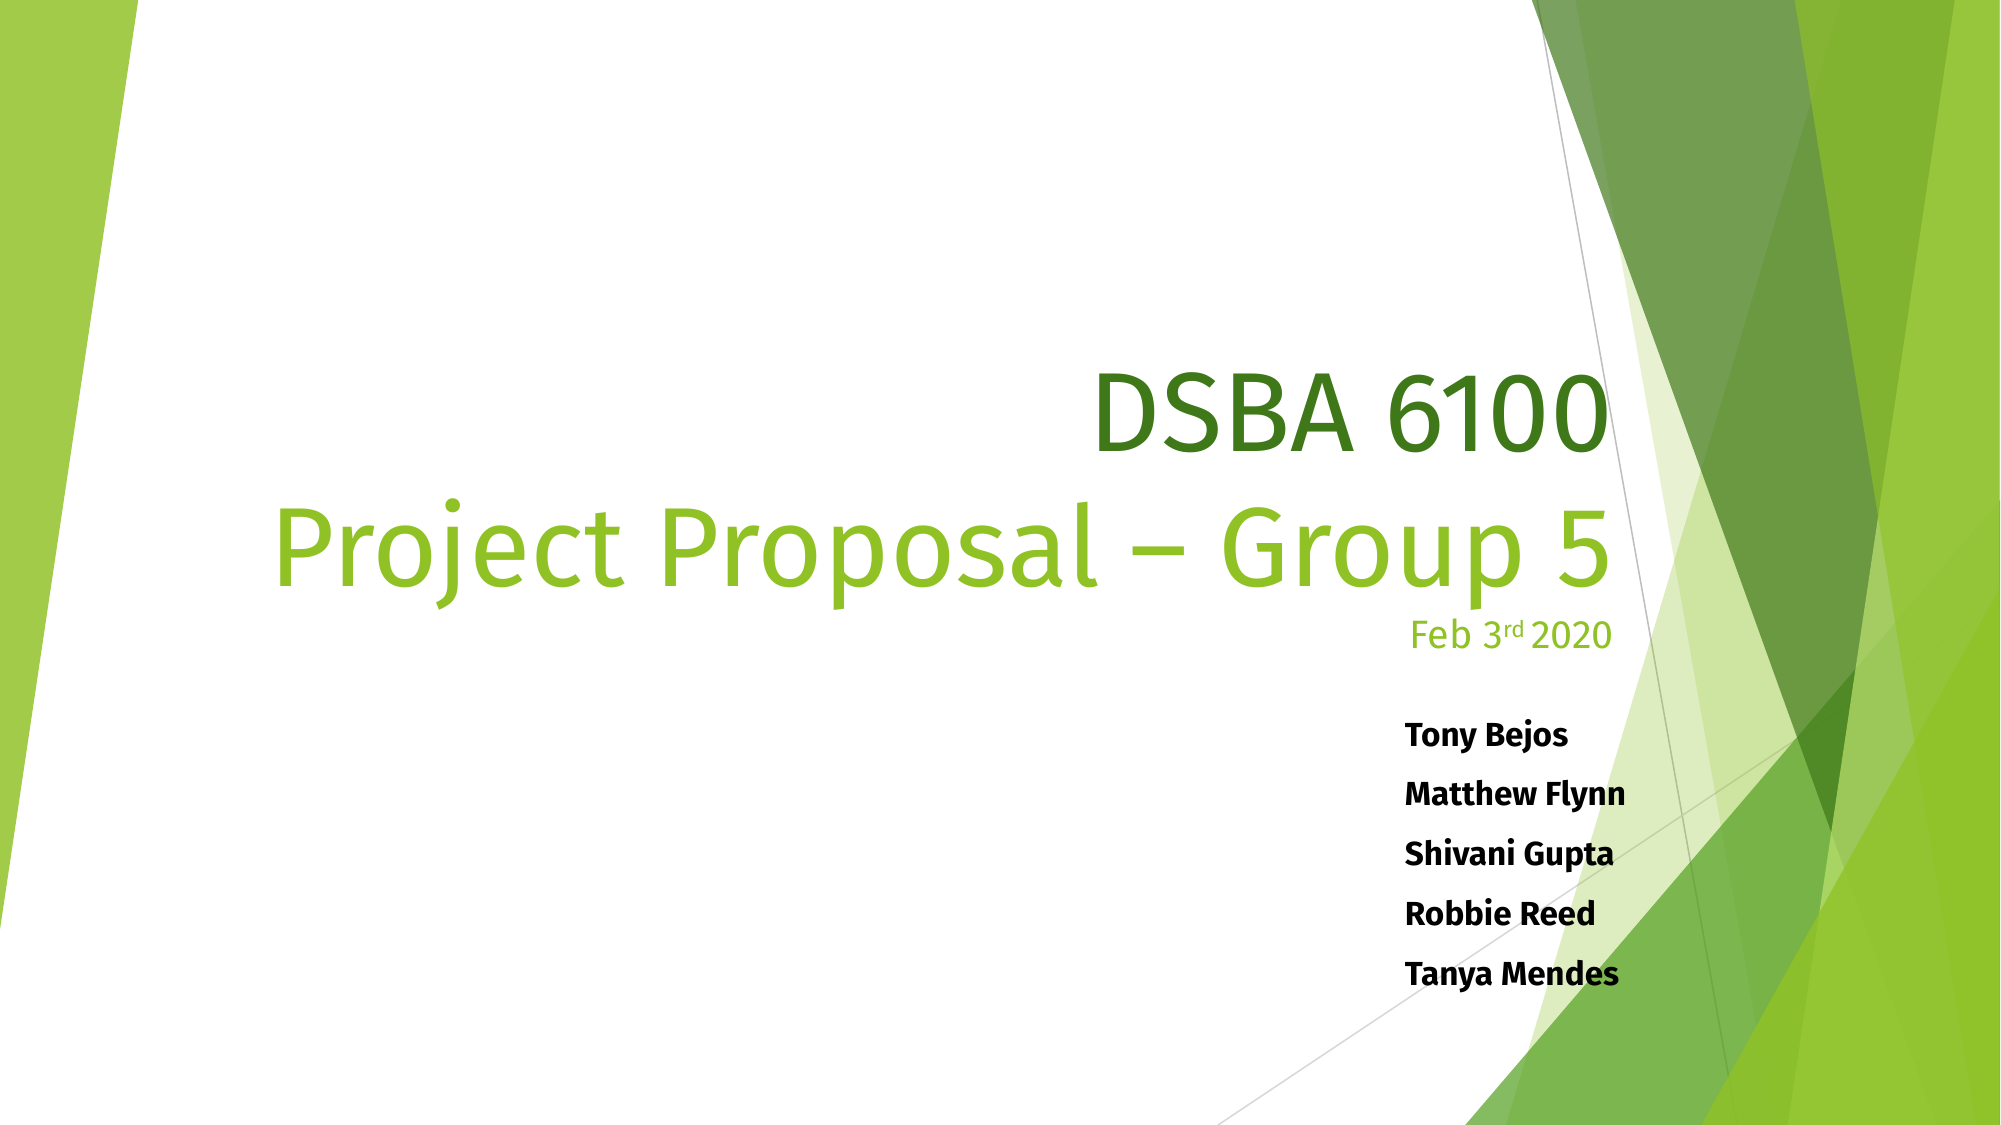

# DSBA 6100 Project Proposal – Group 5 Feb 3rd 2020
Tony Bejos
Matthew Flynn
Shivani Gupta
Robbie Reed
Tanya Mendes